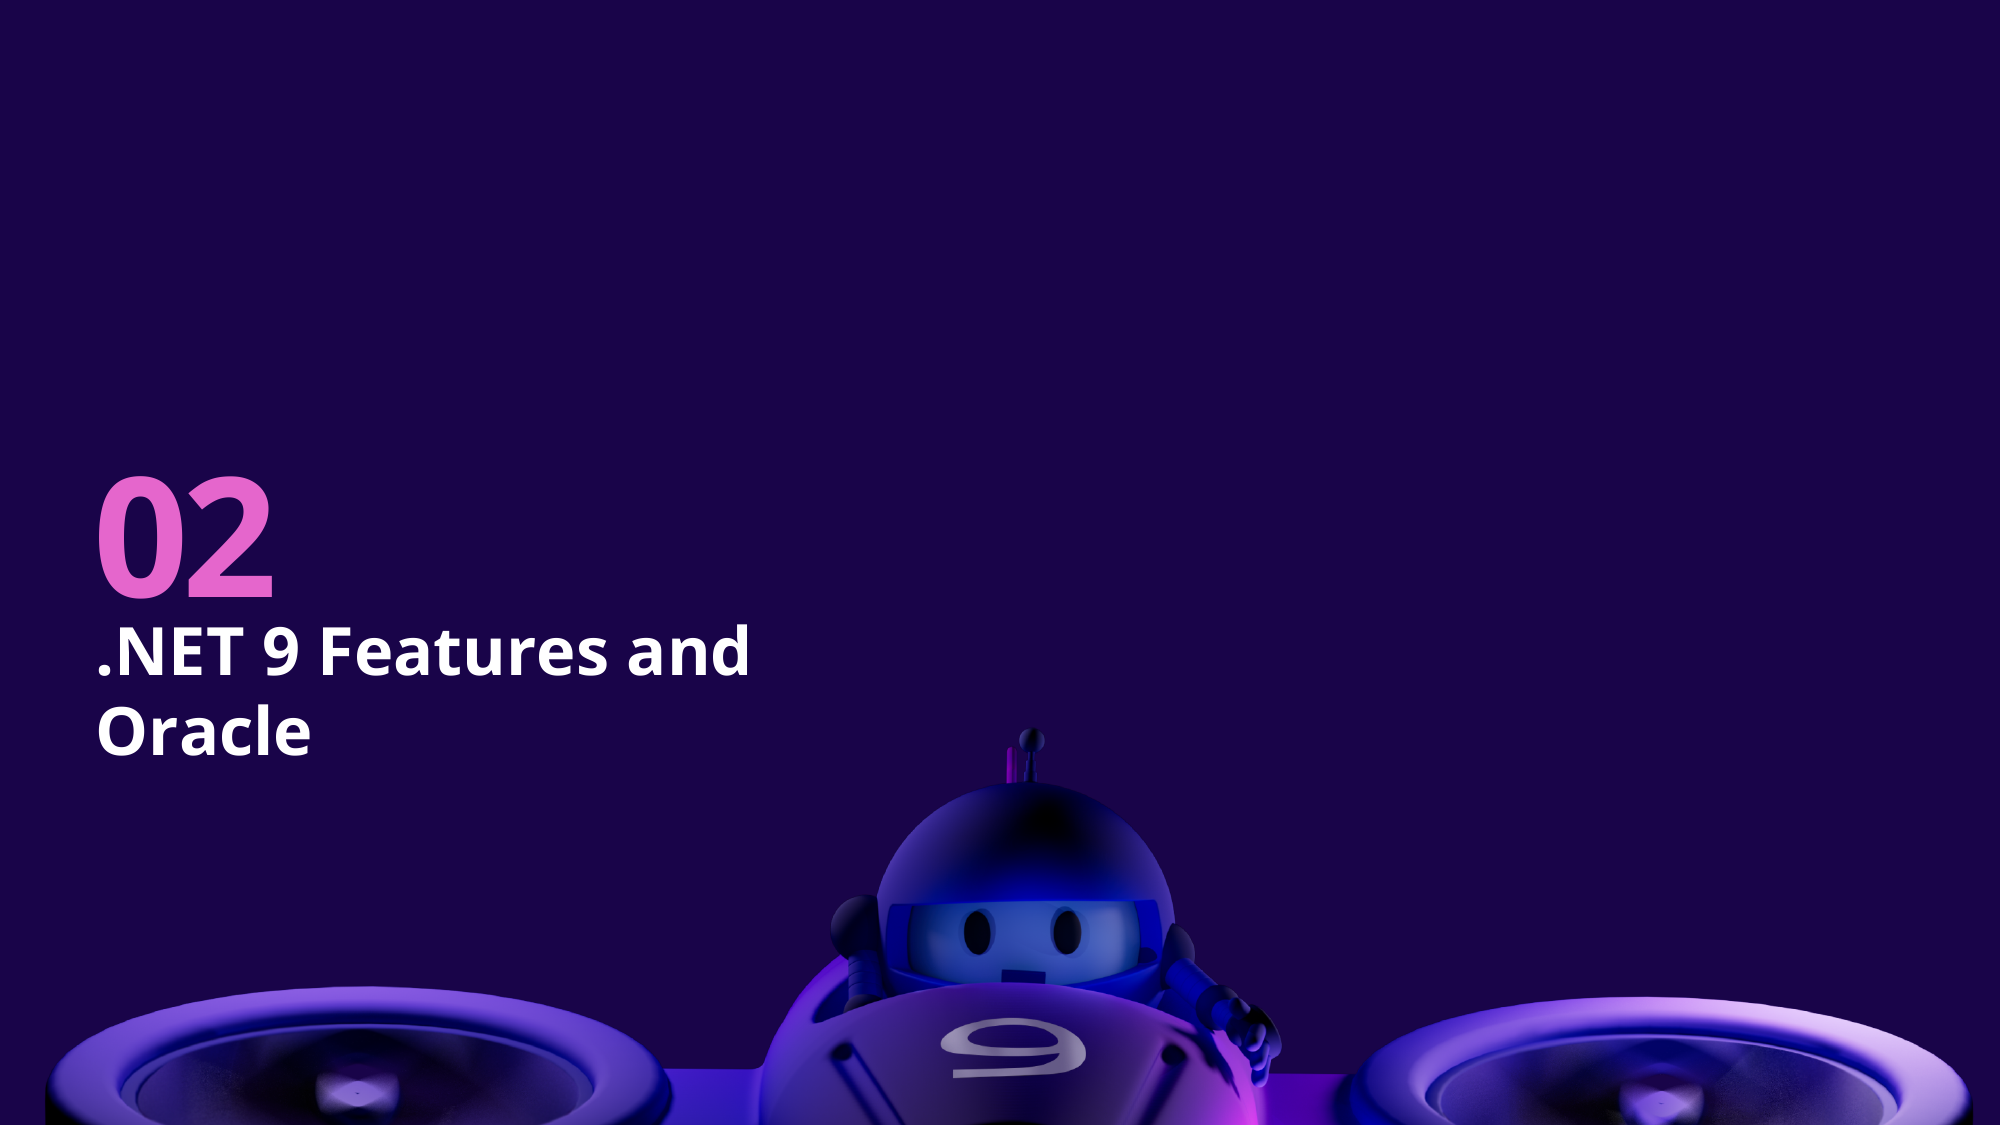

# 02
.NET 9 Features and Oracle